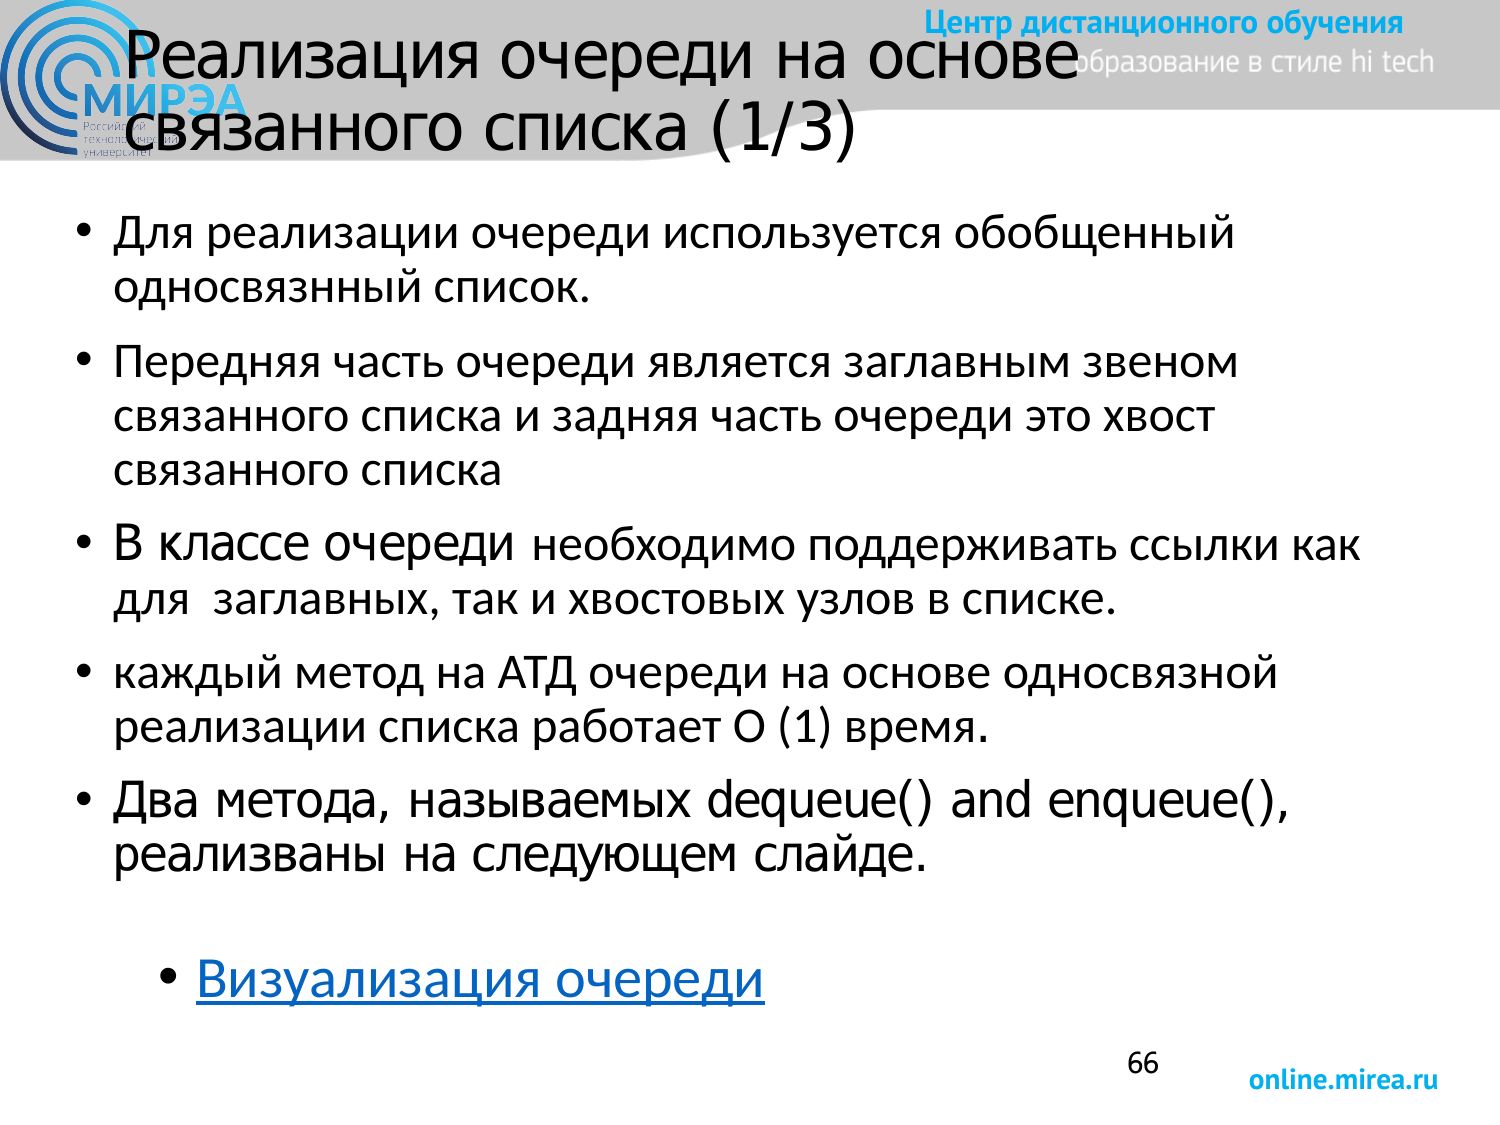

# Реализация очереди на основе связанного списка (1/3)
Для реализации очереди используется обобщенный односвязнный список.
Передняя часть очереди является заглавным звеном связанного списка и задняя часть очереди это хвост связанного списка
В классе очереди необходимо поддерживать ссылки как для  заглавных, так и хвостовых узлов в списке.
каждый метод на АТД очереди на основе односвязной реализации списка работает O (1) время.
Два метода, называемых dequeue() and enqueue(), реализваны на следующем слайде.

Визуализация очереди
66